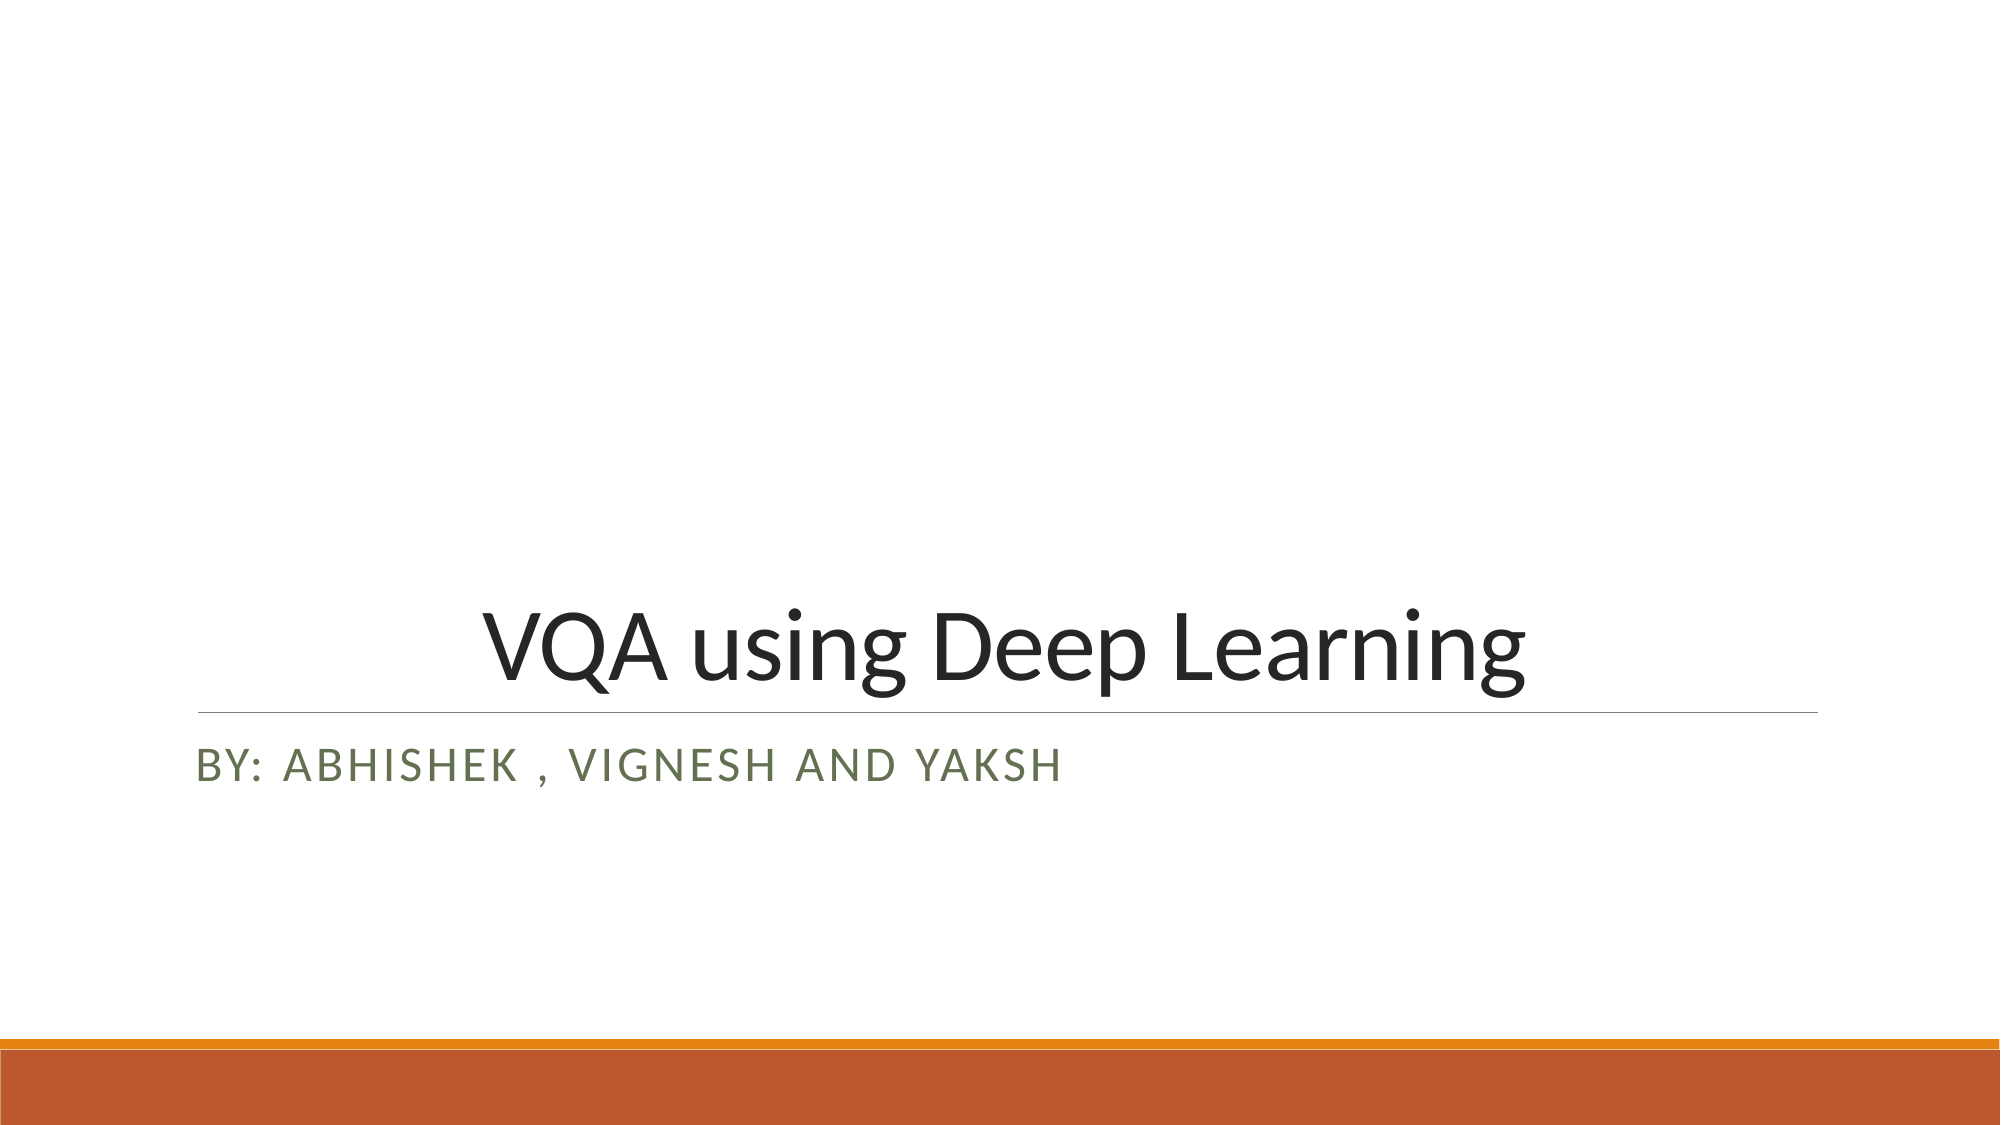

# VQA using Deep Learning
By: Abhishek , Vignesh and yaksh